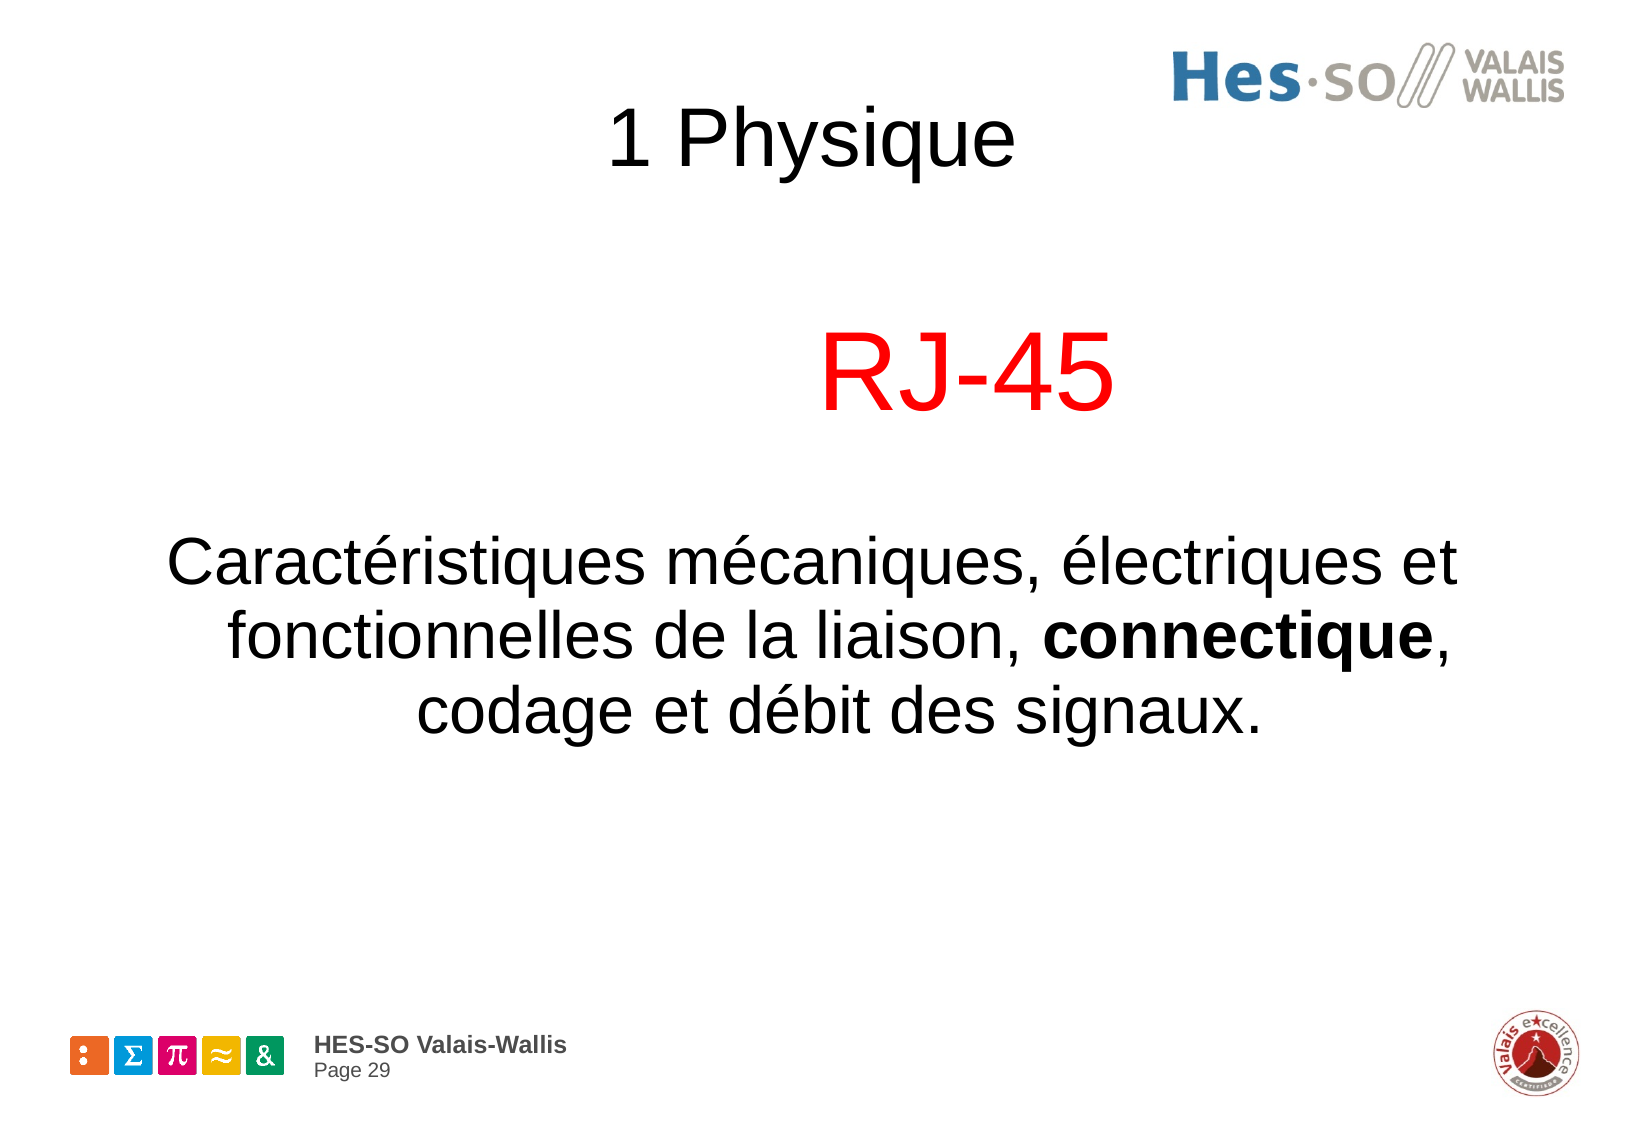

# 1 Physique
Caractéristiques mécaniques, électriques et fonctionnelles de la liaison, connectique, codage et débit des signaux.
RJ-45